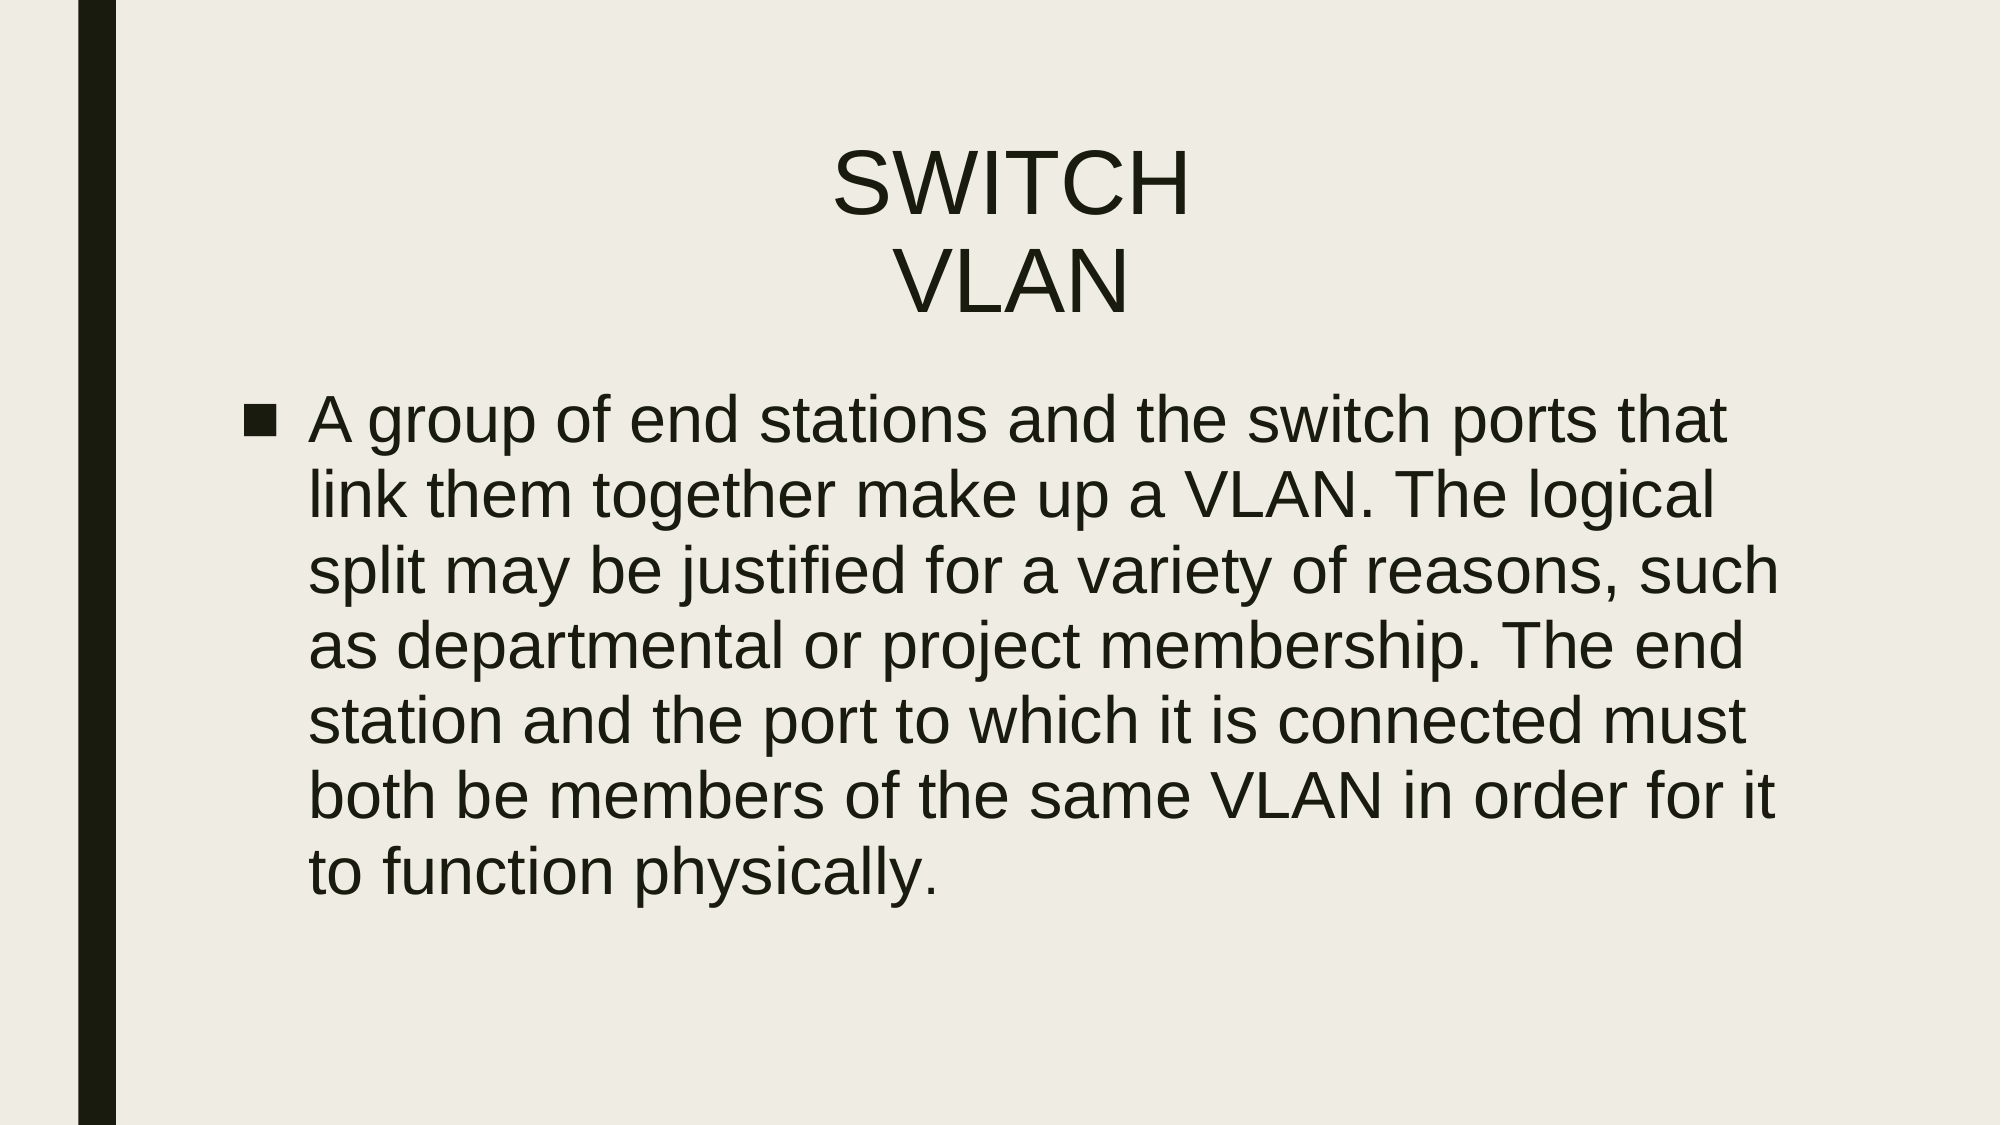

# SWITCH VLAN
A group of end stations and the switch ports that link them together make up a VLAN. The logical split may be justified for a variety of reasons, such as departmental or project membership. The end station and the port to which it is connected must both be members of the same VLAN in order for it to function physically.